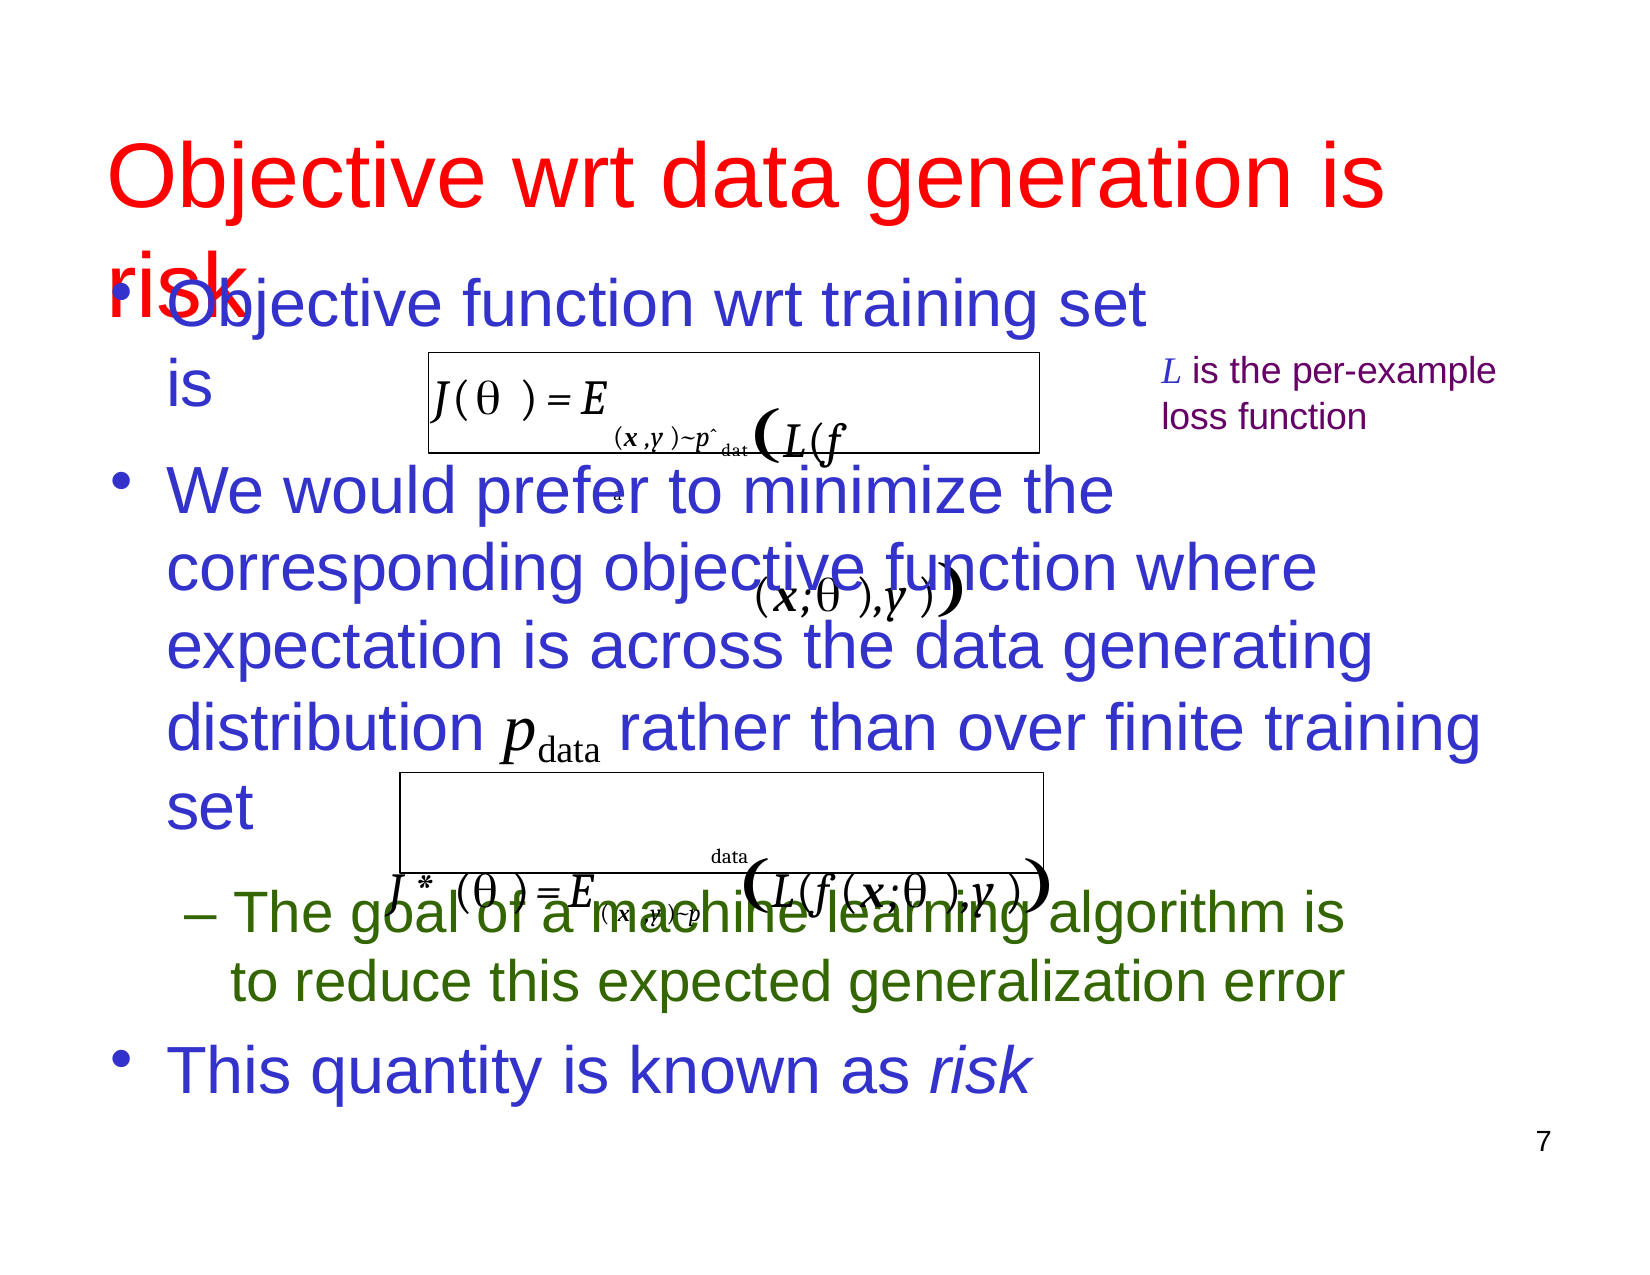

# Objective wrt data generation is risk
Objective function wrt training set is
(L(f (x;θ ),y ))
L is the per-example loss function

J(θ )=E
(x ,y )~pˆdata
We would prefer to minimize the corresponding objective function where expectation is across the data generating distribution pdata rather than over finite training set
J* (θ )=E(x ,y )~p	(L(f (x;θ ),y ))

data
– The goal of a machine learning algorithm is to reduce this expected generalization error
This quantity is known as risk
7